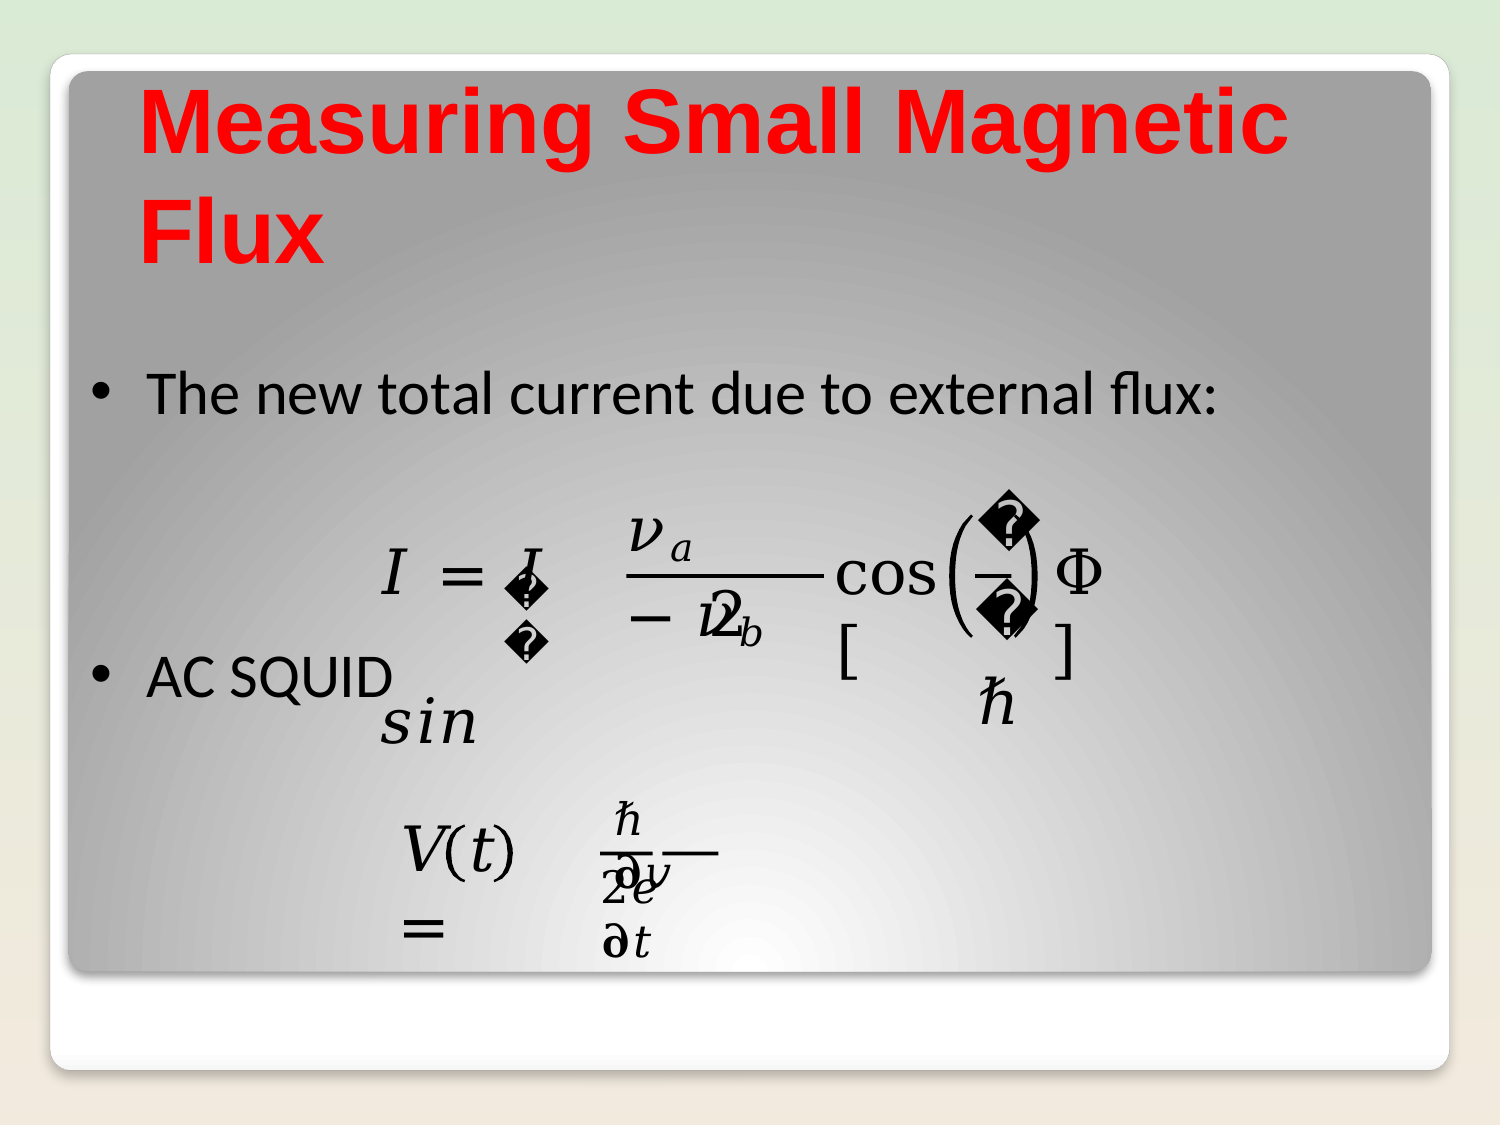

# Measuring Small Magnetic Flux
The new total current due to external flux:
𝑒 ℏ
𝜈𝑎 − 𝜈𝑏

𝐼 = 𝐼	𝑠𝑖𝑛
cos[
Φ]
𝑐
2

AC SQUID
ℏ	𝛛𝑣
𝑉	𝑡	=

2𝑒 𝛛𝑡